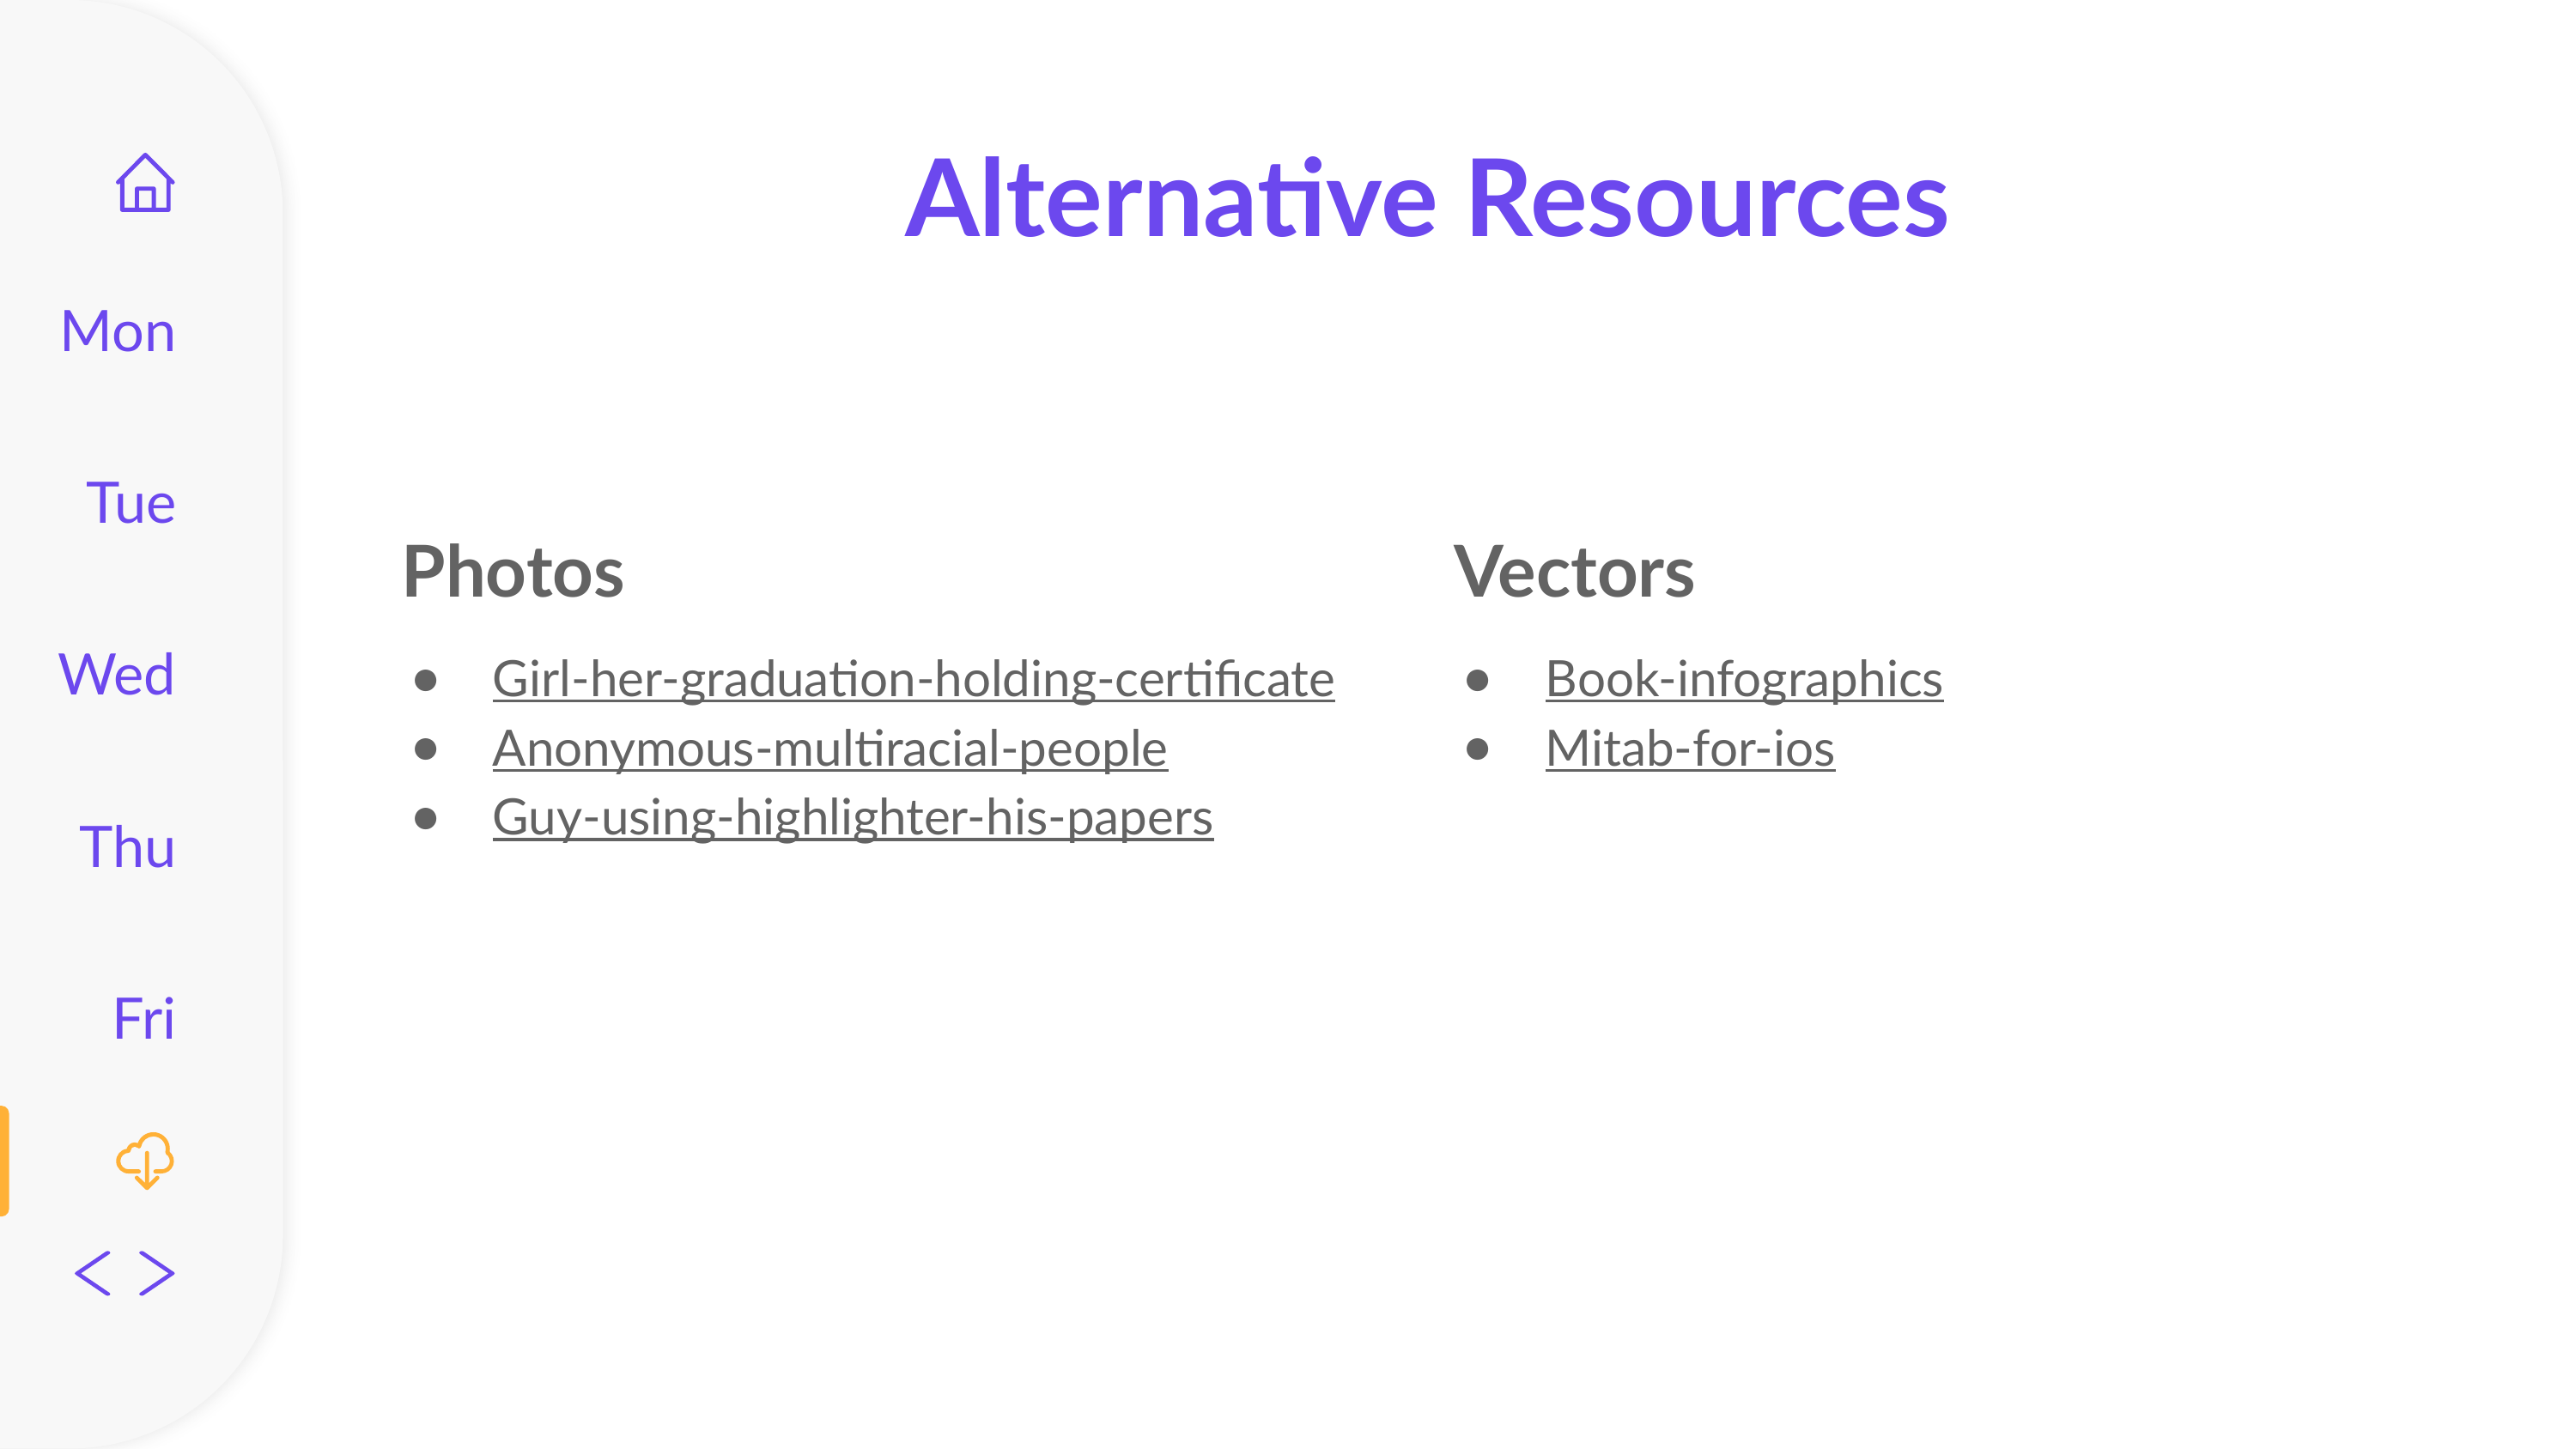

# Alternative Resources

Mon
Tue
Photos
Vectors
Girl-her-graduation-holding-certificate
Anonymous-multiracial-people
Guy-using-highlighter-his-papers
Book-infographics
Mitab-for-ios
Wed
Thu
Fri